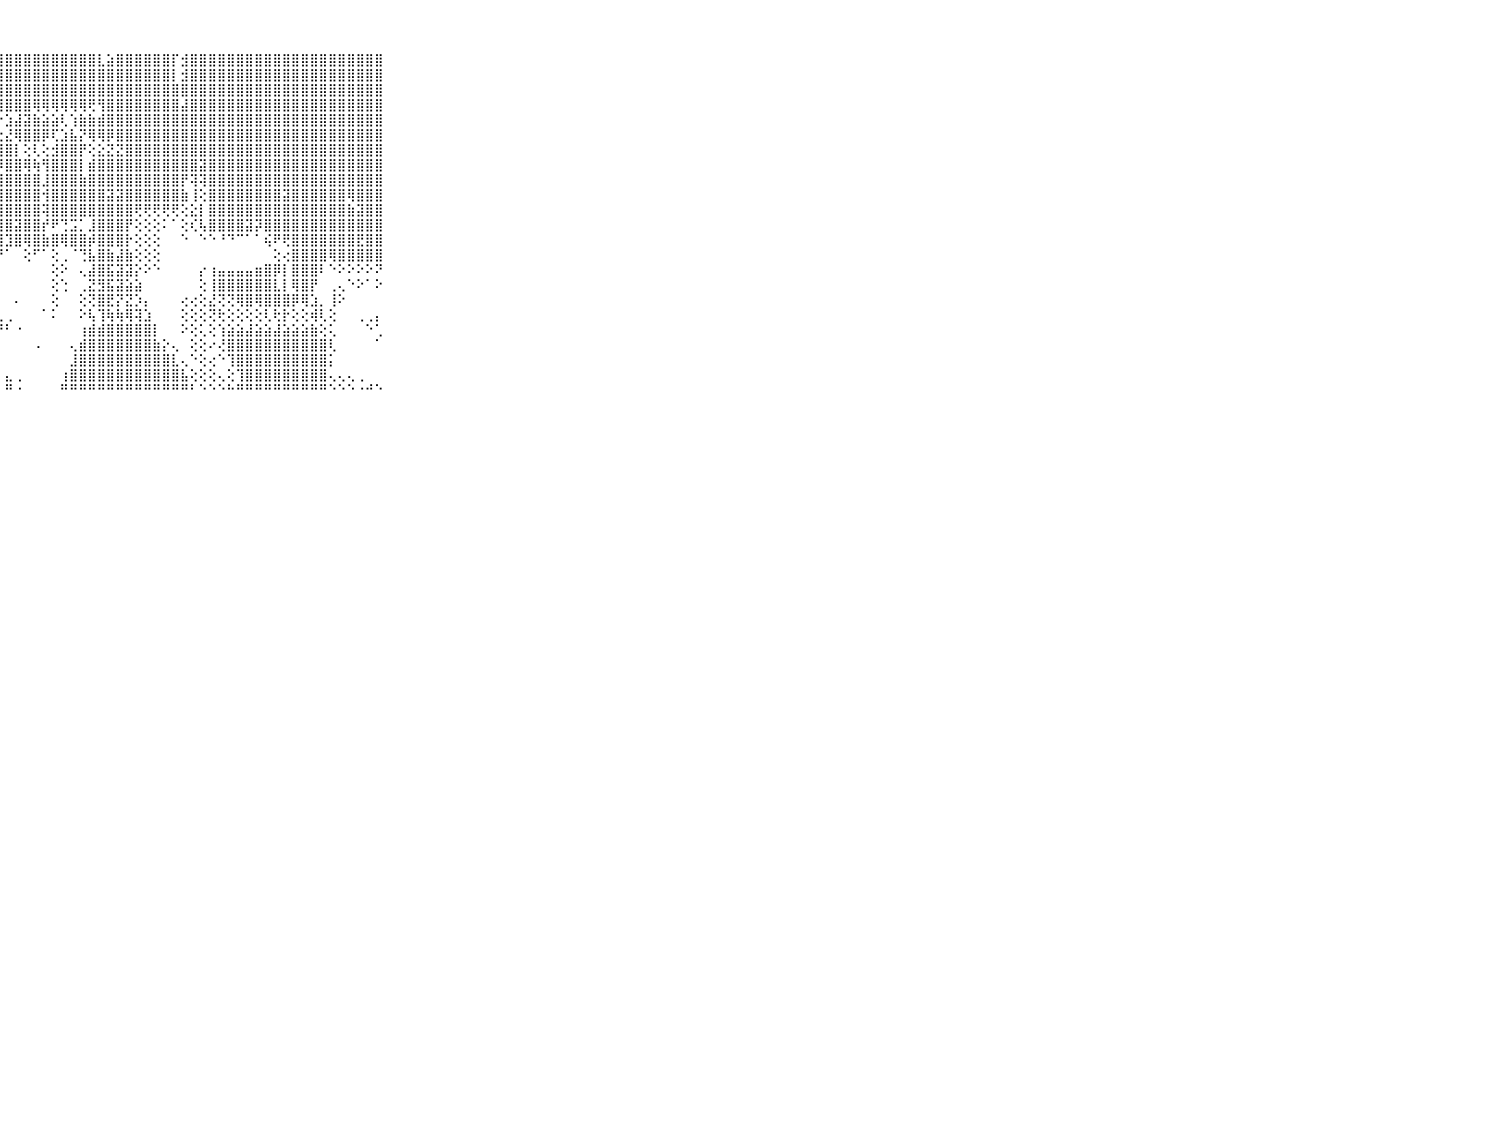

⠀⠀⠀⠀⠀⠀⠀⠀⠀⠀⠀⠹⢏⣕⣵⡝⢿⣿⣿⣿⣿⣿⣿⣿⣿⣿⣿⣿⣿⣿⣿⣿⣿⣿⣿⣿⣿⣿⣇⣵⣿⣿⣿⣿⣿⣿⡏⣺⣿⣿⣿⣿⣿⣿⣿⣿⣿⣿⣿⣿⣿⣿⣿⣿⣿⣿⣿⣿⣿⠀⠀⠀⠀⠀⠀⠀⠀⠀⠀⠀⠀
⠀⠀⠀⠀⠀⠀⠀⠀⠀⠀⠀⢔⣕⣿⣿⣧⣕⣿⣿⣿⣿⣿⣿⣿⣿⣿⣿⣿⣿⣿⣿⣿⣿⣿⣿⣿⣿⣿⣿⣿⣿⣿⣿⣿⣿⣿⡇⣺⣿⣿⣿⣿⣿⣿⣿⣿⣿⣿⣿⣿⣿⣿⣿⣿⣿⣿⣿⣿⣿⠀⠀⠀⠀⠀⠀⠀⠀⠀⠀⠀⠀
⠀⠀⠀⠀⠀⠀⠀⠀⠀⠀⠀⣸⣿⣿⣿⣿⣿⣿⣿⣿⣿⣿⣿⣿⣿⣿⣿⣿⣿⣿⣿⣿⣿⣿⣿⣿⣿⣿⣿⣿⣿⣿⣿⣿⣿⣿⣿⣿⣿⣿⣿⣿⣿⣿⣿⣿⣿⣿⣿⣿⣿⣿⣿⣿⣿⣿⣿⣿⣿⠀⠀⠀⠀⠀⠀⠀⠀⠀⠀⠀⠀
⠀⠀⠀⠀⠀⠀⠀⠀⠀⠀⠀⢸⣿⣿⣿⣿⣿⣿⣿⣿⣿⣿⣿⣿⣿⣿⣿⣿⣿⣿⣿⢿⢿⢿⢿⢿⢿⢟⢻⣿⣿⣿⣿⣿⣿⣿⣿⣼⣿⣿⣿⣿⣿⣿⣿⣿⣿⣿⣿⣿⣿⣿⣿⣿⣿⣿⣿⣿⣿⠀⠀⠀⠀⠀⠀⠀⠀⠀⠀⠀⠀
⠀⠀⠀⠀⠀⠀⠀⠀⠀⠀⠀⢸⣿⣿⣿⣿⣿⢟⢟⢟⢏⢝⢝⣝⣻⣿⣕⡕⣱⣼⣽⣷⣵⣵⢇⢱⣷⣷⣾⣿⣿⣿⣿⣿⣿⣿⣿⣿⣿⣿⣿⣿⣿⣿⣿⣿⣿⣿⣿⣿⣿⣿⣿⣿⣿⣿⣿⣿⣿⠀⠀⠀⠀⠀⠀⠀⠀⠀⠀⠀⠀
⠀⠀⠀⠀⠀⠀⠀⠀⠀⠀⠀⢸⣿⣿⣿⣿⣿⣕⣾⡿⢇⢜⣿⣯⣿⣿⣟⢕⣜⢿⣿⣿⡿⢏⣱⣧⡝⢿⢿⡿⣿⣿⣿⣿⣿⣿⣿⣿⣿⣿⣿⣿⣿⣿⣿⣿⣿⣿⣿⣿⣿⣿⣿⣿⣿⣿⣿⣿⣿⠀⠀⠀⠀⠀⠀⠀⠀⠀⠀⠀⠀
⠀⠀⠀⠀⠀⠀⠀⠀⠀⠀⠀⢸⣿⣿⣿⣿⣿⢟⢟⢕⣼⣿⡎⢝⢏⢕⢾⣿⣿⡇⢕⢇⢕⣺⣿⣿⡟⢕⣕⣝⣝⣿⣿⣿⣿⣿⣿⣿⣿⣿⣿⣿⣿⣿⣿⣿⣿⣿⣿⣿⣿⣿⣿⣿⣿⣿⣿⣿⣿⠀⠀⠀⠀⠀⠀⠀⠀⠀⠀⠀⠀
⠀⠀⠀⠀⠀⠀⠀⠀⠀⠀⠀⣼⣿⣿⣿⣿⣿⢇⢕⣾⣿⣿⣷⣧⢕⢱⣿⡿⣿⣿⢿⢷⢻⣿⣿⣿⡇⣾⣿⣿⣿⣿⣿⣿⣿⣿⣿⣿⣿⣽⣿⣿⣿⣿⣿⣿⣿⣿⣿⣿⣿⣿⣿⣿⣿⣿⣿⣿⣿⠀⠀⠀⠀⠀⠀⠀⠀⠀⠀⠀⠀
⠀⠀⠀⠀⠀⠀⠀⠀⠀⠀⠀⢕⣿⣿⣿⣿⣿⢕⢱⣾⣿⣿⣿⣿⢇⢸⣿⣿⣿⣿⣿⣿⣸⣿⣿⣿⣷⣿⣿⣿⣿⣿⣿⣿⣿⣿⣿⡟⢽⢽⣿⣿⣿⣿⣿⣿⣿⣿⣿⣿⣿⣿⣿⣿⣿⣿⣿⣿⣿⠀⠀⠀⠀⠀⠀⠀⠀⠀⠀⠀⠀
⠀⠀⠀⠀⠀⠀⠀⠀⠀⠀⠀⢸⣿⣿⣿⣿⣿⢕⢸⣿⣿⣿⣿⣿⡕⢸⣿⣿⣿⣿⣿⣿⢺⣿⣿⣿⣿⣿⣿⣽⣽⣿⣿⣿⣿⣿⣿⣷⢸⢕⣿⣿⣿⣿⣿⣿⣿⣿⣽⣿⣿⣿⣿⣿⣿⢿⣿⣿⣿⠀⠀⠀⠀⠀⠀⠀⠀⠀⠀⠀⠀
⠀⠀⠀⠀⠀⠀⠀⠀⠀⠀⠀⢸⣿⣿⣿⣿⣿⢕⢸⣿⣿⣿⣿⣿⡇⢸⣿⣿⣿⣿⣿⣿⢽⣿⣿⣿⣿⣿⣿⣿⣿⣿⢟⢟⢟⢟⢟⢕⣕⡇⣿⣿⣿⣿⣿⣿⣿⣿⣿⣿⣿⣿⣿⣿⣿⣷⣽⣿⣿⠀⠀⠀⠀⠀⠀⠀⠀⠀⠀⠀⠀
⠀⠀⠀⠀⠀⠀⠀⠀⠀⠀⠀⢱⣿⣿⣿⣿⣿⢕⢸⣿⣿⣿⣿⣿⢇⢸⣿⣿⣿⣽⣿⣿⡞⠟⢙⣩⡁⣸⣿⣿⣿⡟⢕⢕⢕⠅⠁⢕⢎⢧⣿⣿⣿⣿⣽⡽⣿⣿⣿⣿⣿⣿⣿⣿⣿⣿⣿⣿⣿⠀⠀⠀⠀⠀⠀⠀⠀⠀⠀⠀⠀
⠀⠀⠀⠀⠀⠀⠀⠀⠀⠀⠀⢜⣿⣿⣿⣿⣿⢕⢸⣿⣯⣿⣿⣿⡕⢸⣿⣿⣹⣿⢿⣿⣷⣿⢿⣿⣿⡾⣿⣿⣿⡗⢕⢕⢕⠀⠀⠑⠀⠑⠑⠘⠙⠉⠁⠁⢮⠟⢟⣿⣿⣿⣿⣿⣿⣿⣟⣿⣿⠀⠀⠀⠀⠀⠀⠀⠀⠀⠀⠀⠀
⠀⠀⠀⠀⠀⠀⠀⠀⠀⠀⠀⢕⣿⣿⣿⣿⣿⢕⢱⡷⢷⢷⣿⣿⢇⢸⡵⠙⠁⠀⢕⠋⠁⢕⢀⠈⢙⣧⣿⣷⣼⣷⢕⢕⢕⠀⠀⠀⠀⠀⠀⠀⠀⠀⠀⠀⠀⢕⢔⣿⣿⣿⣿⢿⣿⣿⣿⣿⣿⠀⠀⠀⠀⠀⠀⠀⠀⠀⠀⠀⠀
⠀⠀⠀⠀⠀⠀⠀⠀⠀⠀⠀⢕⢿⣿⣿⣿⣿⢕⢜⣟⣟⣟⣻⣻⡇⣸⠑⠀⠀⠀⠀⠀⠀⢕⠕⠀⢄⣼⣿⣯⣽⣽⡕⠕⠑⠀⠀⠀⠀⡔⢰⣤⣤⣤⣤⣶⣿⡿⡇⣿⣿⣿⠇⠑⠕⠕⠕⠕⠝⠀⠀⠀⠀⠀⠀⠀⠀⠀⠀⠀⠀
⠀⠀⠀⠀⠀⠀⠀⠀⠀⠀⠀⢸⡟⣿⣿⣿⣿⢕⢸⣟⡝⡽⣽⢝⢇⣿⢄⠀⠀⠀⠀⠀⠀⢕⢑⠀⢀⣝⣻⣯⣽⣵⣵⠀⠀⠀⠀⠀⠀⢕⢸⣿⣿⣿⣿⣿⣿⣇⡇⢿⣿⡟⠀⢀⢄⠑⠕⠁⠕⠀⠀⠀⠀⠀⠀⠀⠀⠀⠀⠀⠀
⠀⠀⠀⠀⠀⠀⠀⠀⠀⠀⠀⢸⣝⣽⣽⣿⢟⢕⢜⡇⢕⢕⢾⢵⣱⡿⠁⠀⠀⠄⠀⠀⠀⢕⠀⠀⢕⢝⣿⣟⡝⣝⡱⡄⠀⠀⠀⢔⢔⢕⣜⢝⢝⢿⣿⢿⣿⣿⣿⡿⢿⣱⡀⢸⠕⠀⠀⠀⠀⠀⠀⠀⠀⠀⠀⠀⠀⠀⠀⠀⠀
⠀⠀⠀⠀⠀⠀⠀⠀⠀⠀⠀⢕⢕⢕⢕⢕⢕⢕⢕⢕⢕⢕⢕⢱⣿⢇⠀⢀⢀⠀⠀⠀⠁⠅⠀⠀⠕⢧⢹⢷⢷⢿⢽⣱⠀⠀⠀⢕⢕⢕⢝⢗⢕⢕⢕⢕⢇⢗⡗⢕⢕⢾⢇⢕⠀⠀⢀⢀⡄⠀⠀⠀⠀⠀⠀⠀⠀⠀⠀⠀⠀
⠀⠀⠀⠀⠀⠀⠀⠀⠀⠀⠀⢕⢕⢕⢕⢕⢕⢕⢗⢗⢇⢕⢗⣿⢏⠕⠀⠘⠃⠐⠀⠀⠀⠀⠀⠀⢰⣾⣾⣿⣿⣿⣿⣿⡇⠀⠀⠕⢕⢅⢕⢱⣵⣵⣼⣵⣵⣼⣵⣵⣵⣷⢕⢅⠀⠀⠀⠑⢁⠀⠀⠀⠀⠀⠀⠀⠀⠀⠀⠀⠀
⠀⠀⠀⠀⠀⠀⠀⠀⠀⠀⠀⣶⣶⣶⣷⣷⣷⣷⣷⣷⣷⣷⣾⣿⣷⠔⠀⠀⠀⠀⠀⠠⠀⠀⠀⢄⣾⣿⣿⣿⣿⣿⣿⣿⣷⡕⢄⠀⢕⢕⠔⢜⣿⣿⣿⣿⣿⣿⣿⣿⣿⣿⣿⢇⠀⠀⠀⠀⠁⠀⠀⠀⠀⠀⠀⠀⠀⠀⠀⠀⠀
⠀⠀⠀⠀⠀⠀⠀⠀⠀⠀⠀⣿⣿⣿⣿⣿⣿⣿⣿⣿⣿⣿⣿⣿⡇⢕⢀⠀⠀⠀⠀⠀⠀⠀⠀⣸⣿⣿⣿⣿⣿⣿⣿⣿⣿⣿⣇⢄⠑⢕⢔⠑⢹⣿⣿⣿⣿⣿⣿⣿⣿⣿⣿⡅⠀⠀⠀⠀⠀⠀⠀⠀⠀⠀⠀⠀⠀⠀⠀⠀⠀
⠀⠀⠀⠀⠀⠀⠀⠀⠀⠀⠀⣿⣿⣿⣿⣿⣿⣿⣿⣿⣿⣿⣿⣿⣇⢕⢄⠀⣄⢀⠀⠀⠀⠀⢰⣿⣿⣿⣿⣿⣿⣿⣿⣿⣿⣿⣿⣧⢕⢕⢕⢄⢕⢹⣿⣿⣿⣿⣿⣿⣿⣿⣿⢄⢄⢄⢀⠀⠀⠀⠀⠀⠀⠀⠀⠀⠀⠀⠀⠀⠀
⠀⠀⠀⠀⠀⠀⠀⠀⠀⠀⠀⠛⠛⠛⠛⠛⠛⠛⠛⠛⠛⠛⠛⠛⠛⠑⠑⠀⠛⠐⠀⠀⠀⠀⠛⠛⠛⠛⠛⠛⠛⠛⠛⠛⠛⠛⠛⠛⠃⠑⠑⠑⠓⠛⠛⠛⠛⠛⠛⠛⠛⠛⠛⠑⠑⠑⠐⠚⠑⠀⠀⠀⠀⠀⠀⠀⠀⠀⠀⠀⠀